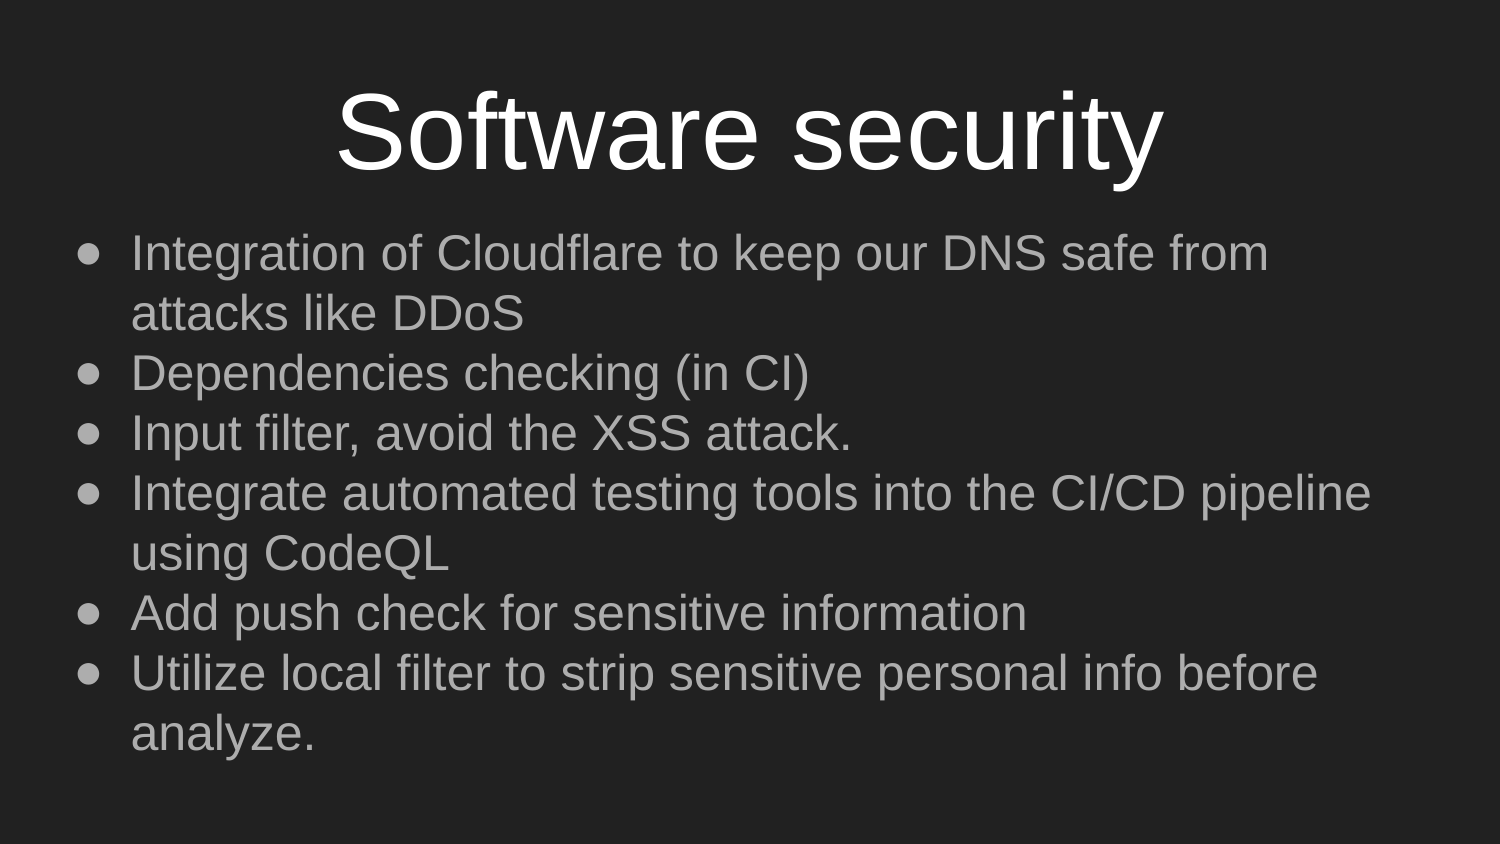

# Software security
Integration of Cloudflare to keep our DNS safe from attacks like DDoS
Dependencies checking (in CI)
Input filter, avoid the XSS attack.
Integrate automated testing tools into the CI/CD pipeline using CodeQL
Add push check for sensitive information
Utilize local filter to strip sensitive personal info before analyze.